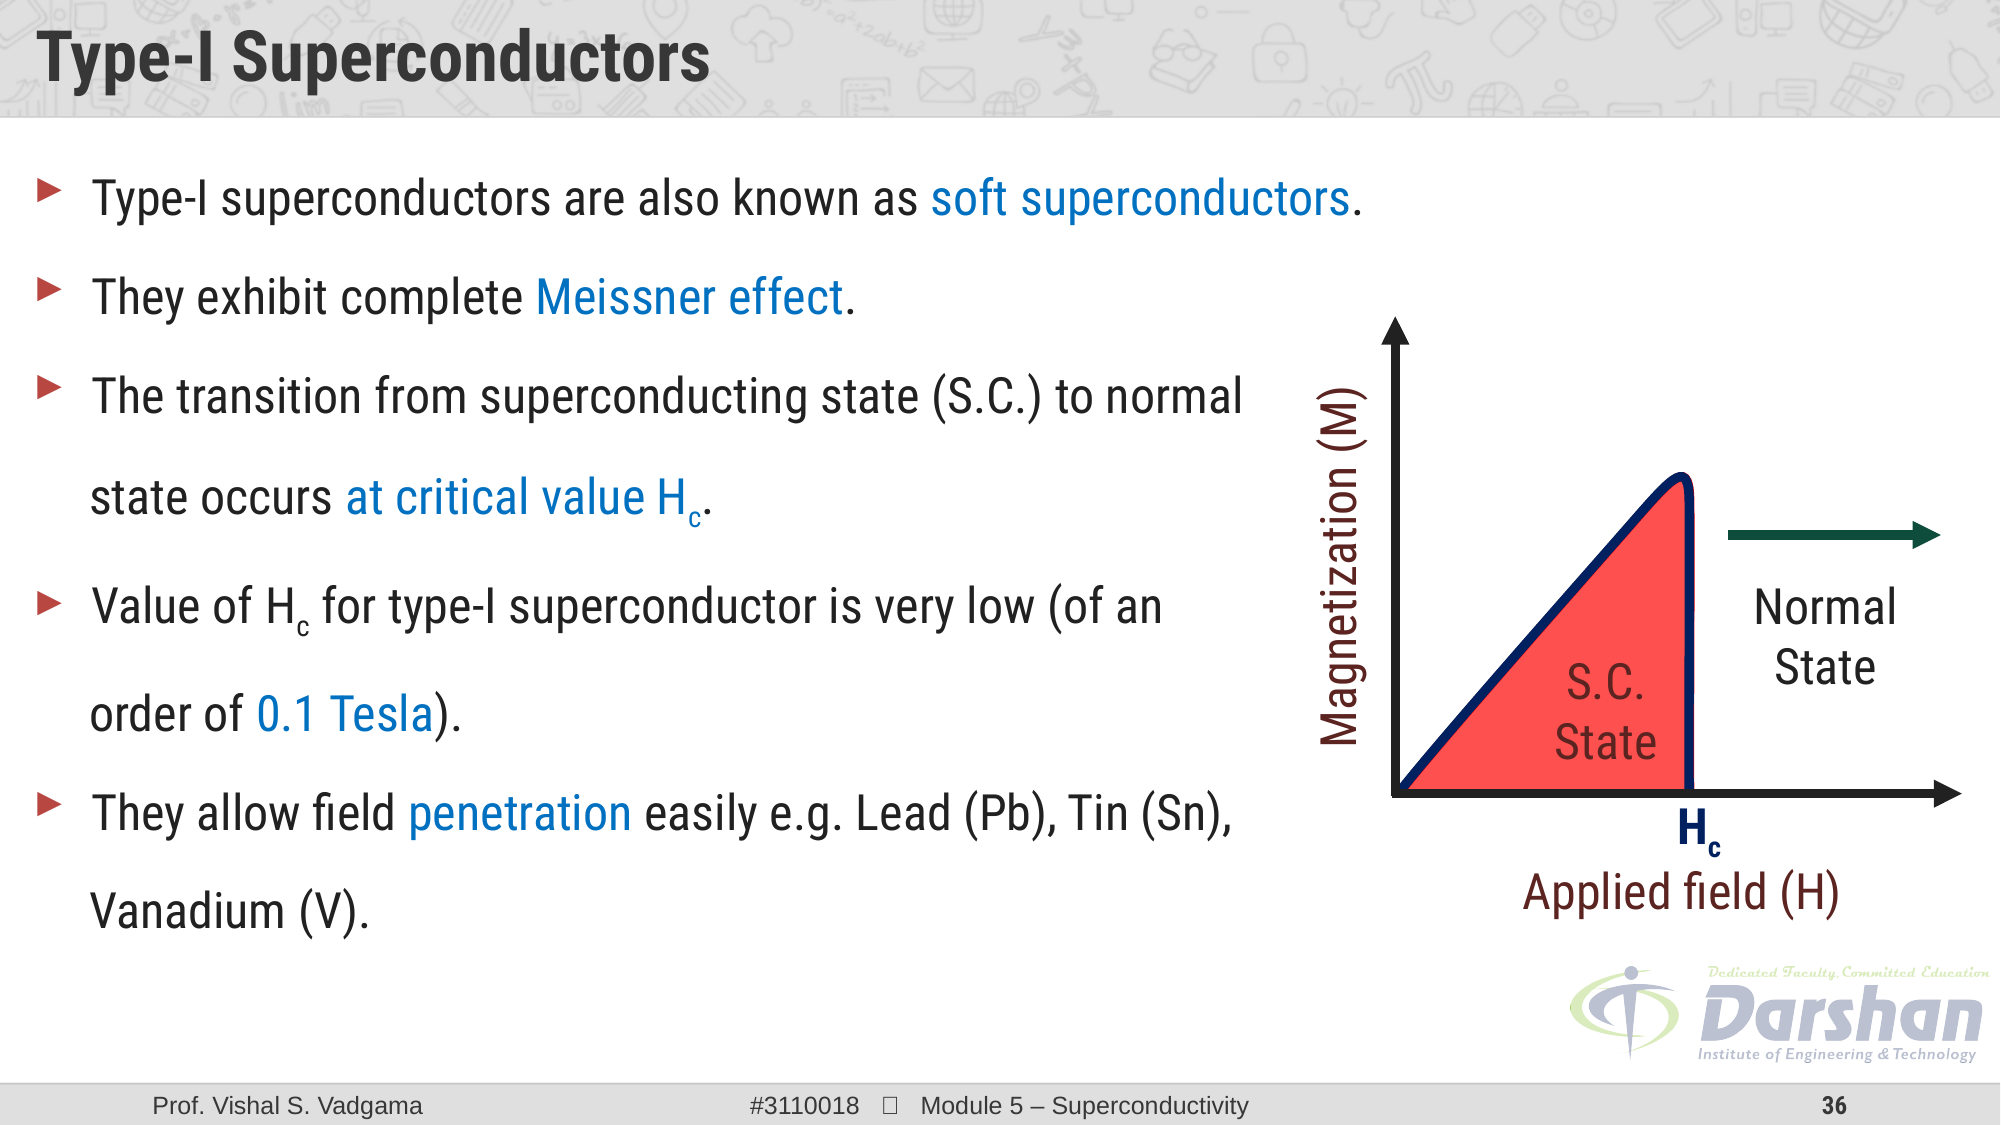

# Type-I Superconductors
Type-I superconductors are also known as soft superconductors.
They exhibit complete Meissner effect.
The transition from superconducting state (S.C.) to normal
state occurs at critical value Hc.
Value of Hc for type-I superconductor is very low (of an
order of 0.1 Tesla).
They allow field penetration easily e.g. Lead (Pb), Tin (Sn),
Vanadium (V).

Magnetization (M)
Normal
State
S.C.
State
Hc
Applied field (H)